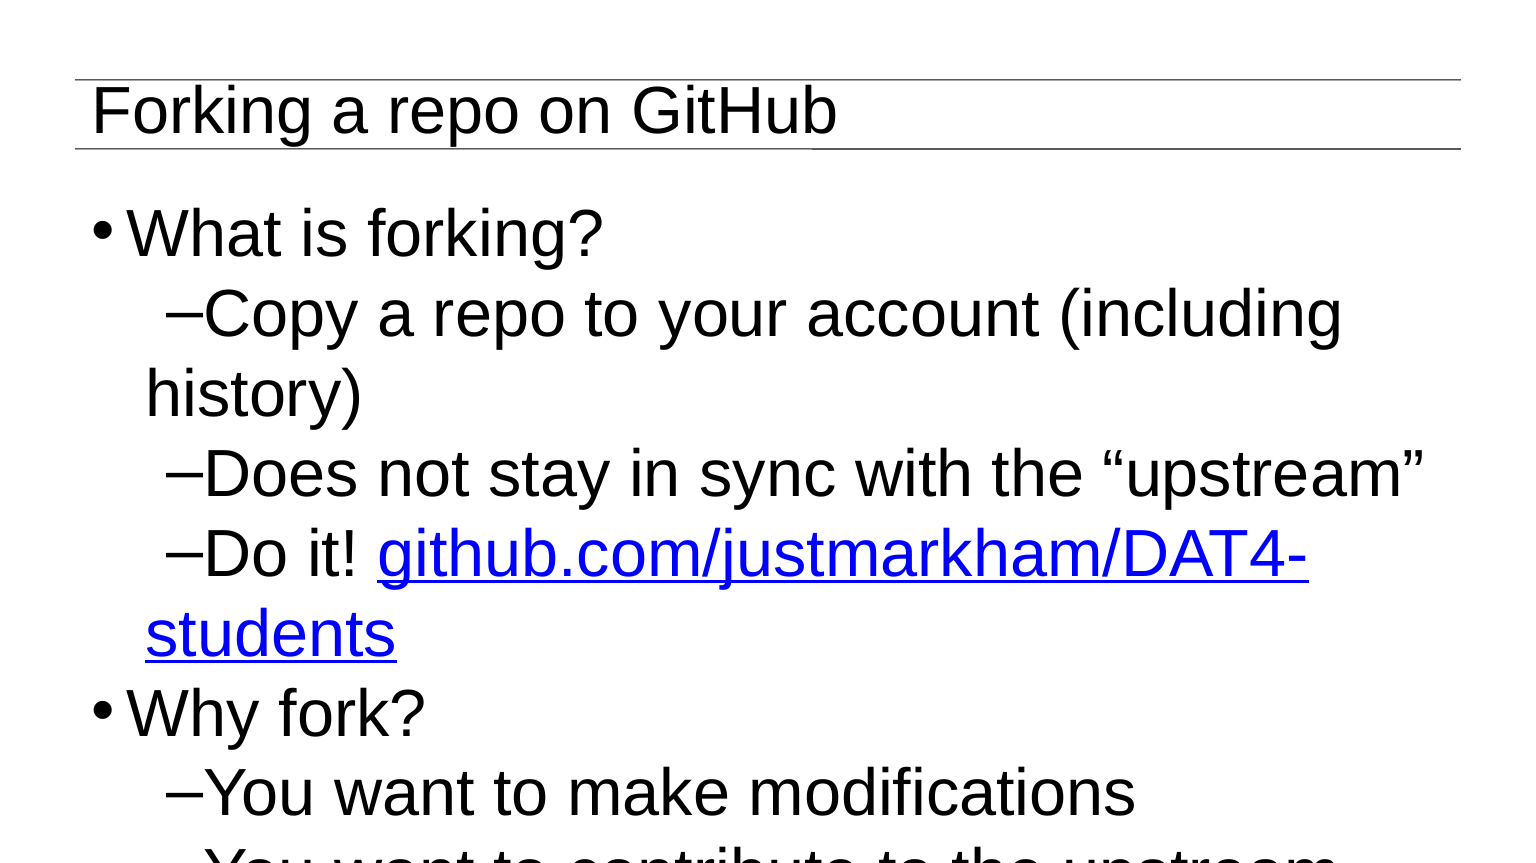

Forking a repo on GitHub
What is forking?
Copy a repo to your account (including history)
Does not stay in sync with the “upstream”
Do it! github.com/justmarkham/DAT4-students
Why fork?
You want to make modifications
You want to contribute to the upstream
Clone your fork: git clone <your URL>
Don’t clone inside your other local repo